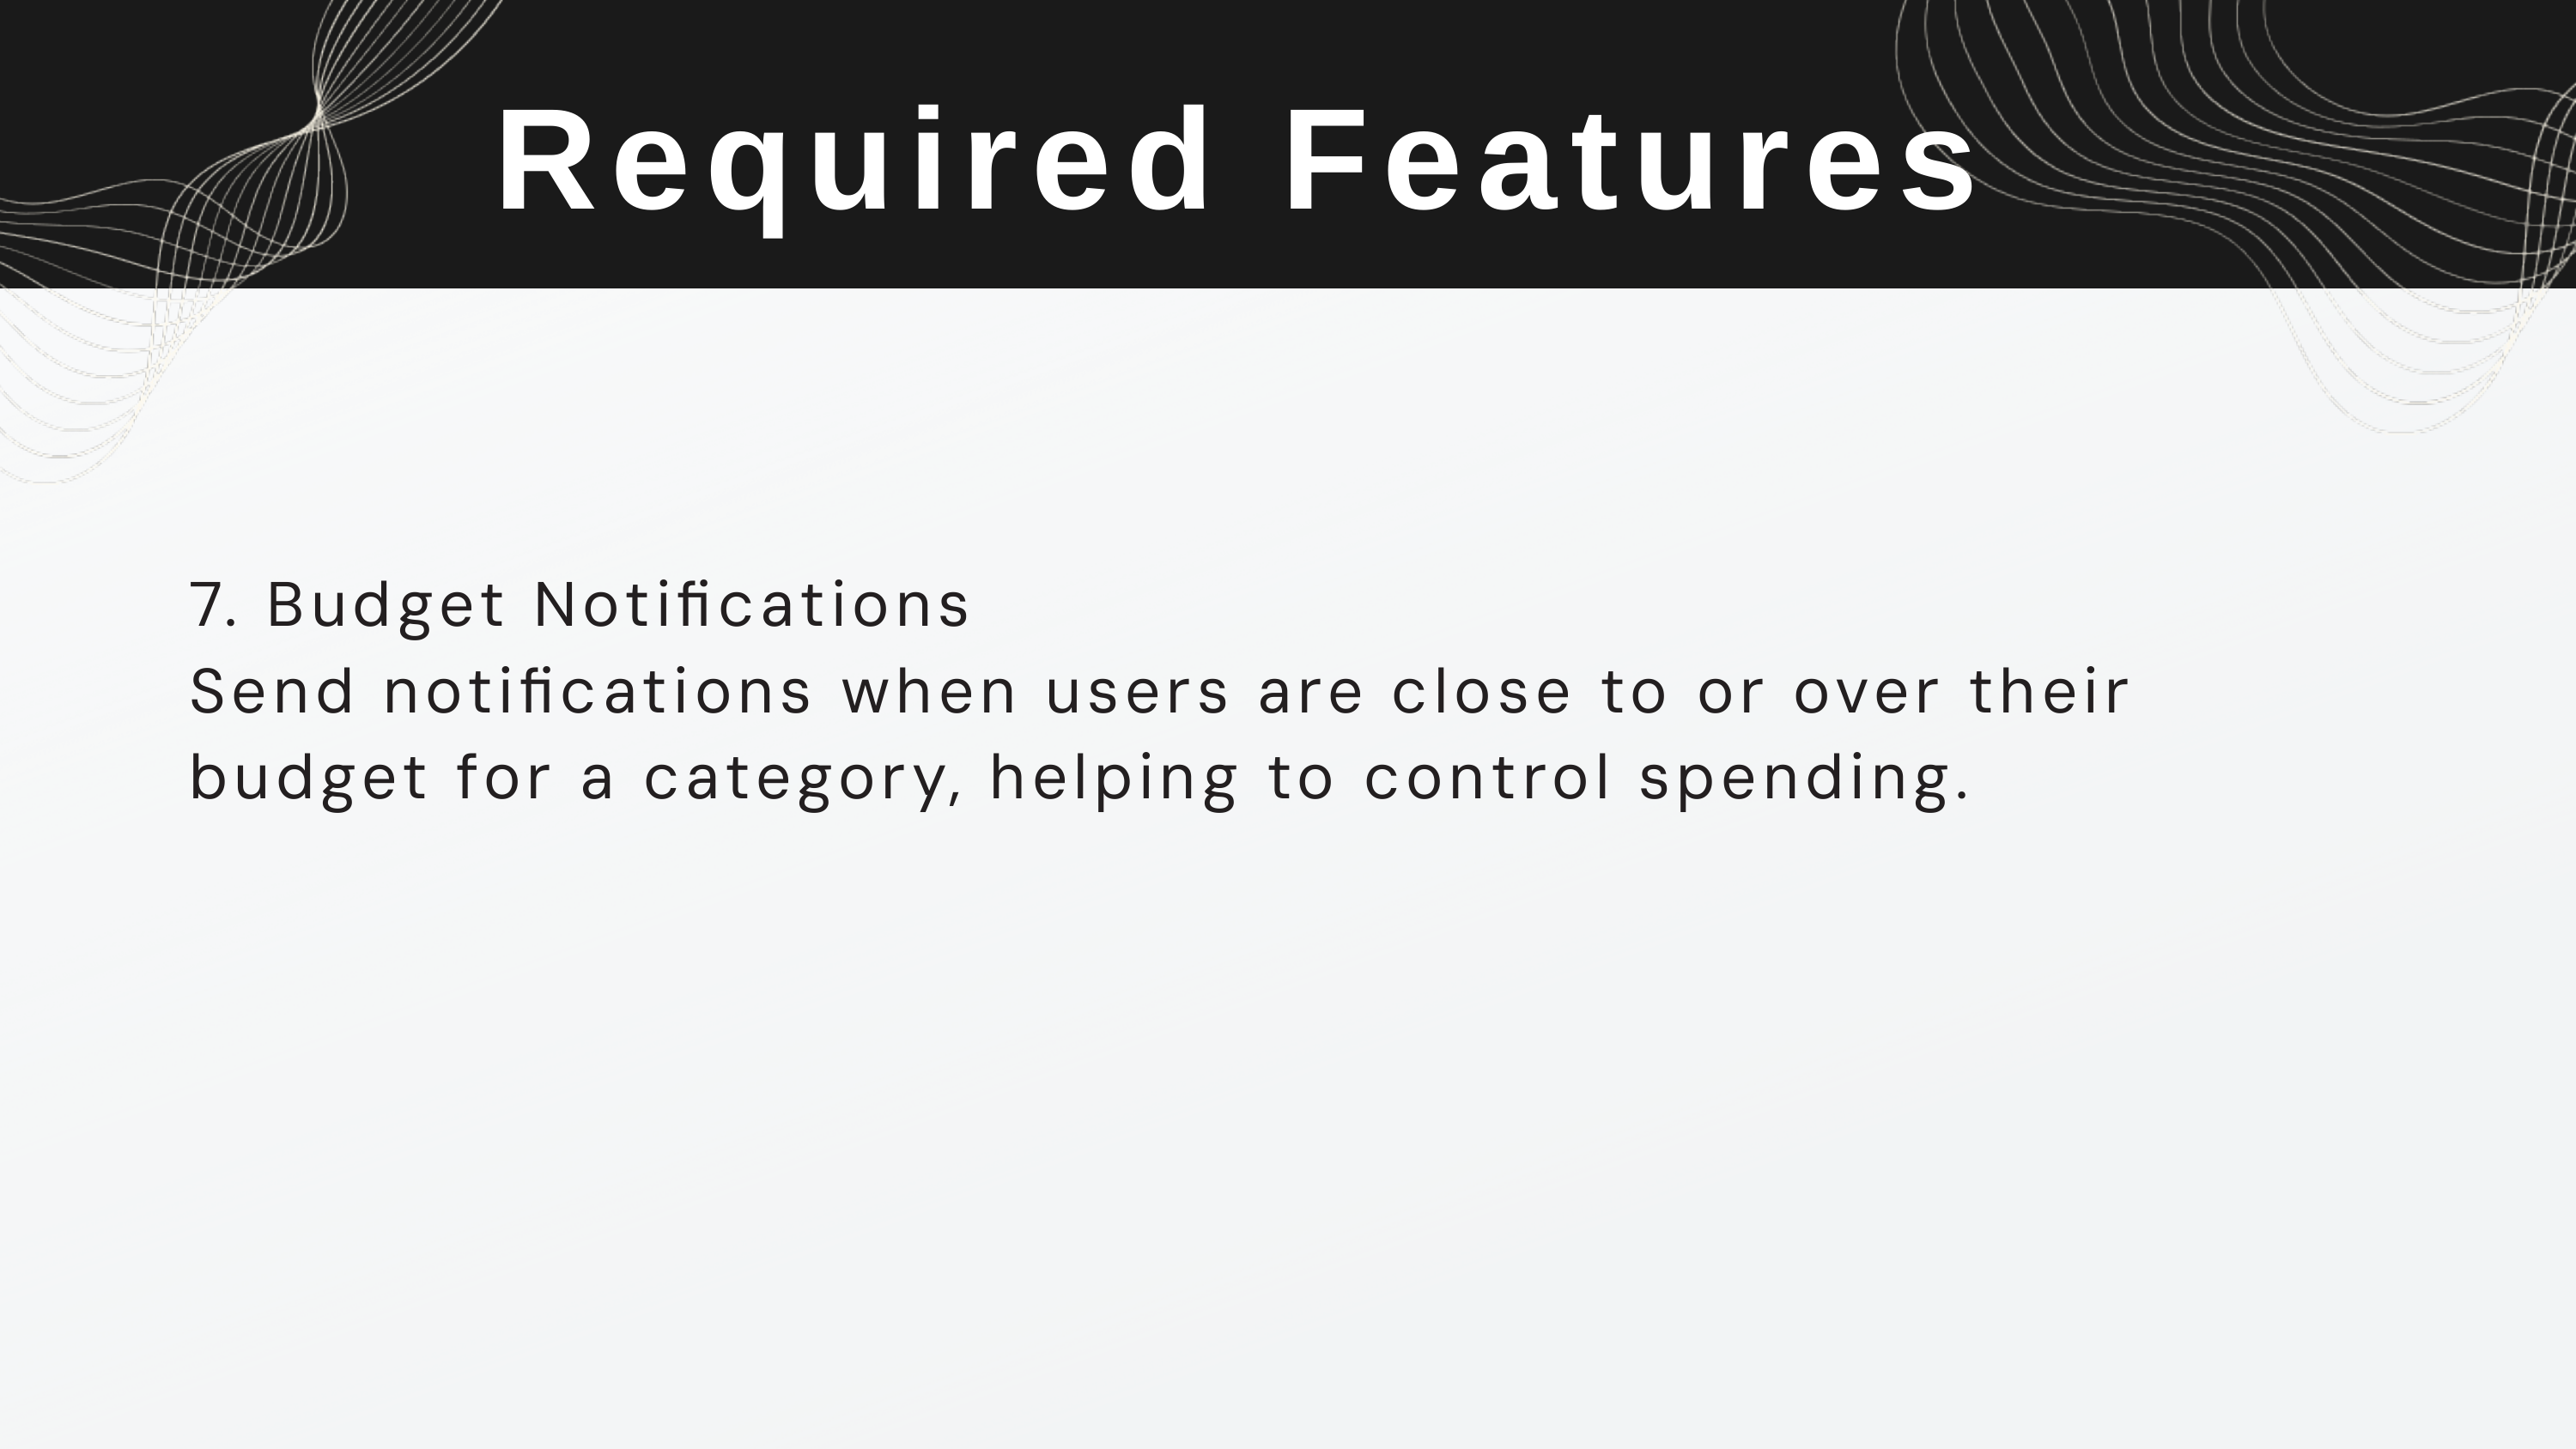

Required Features
7. Budget Notifications
Send notifications when users are close to or over their budget for a category, helping to control spending.